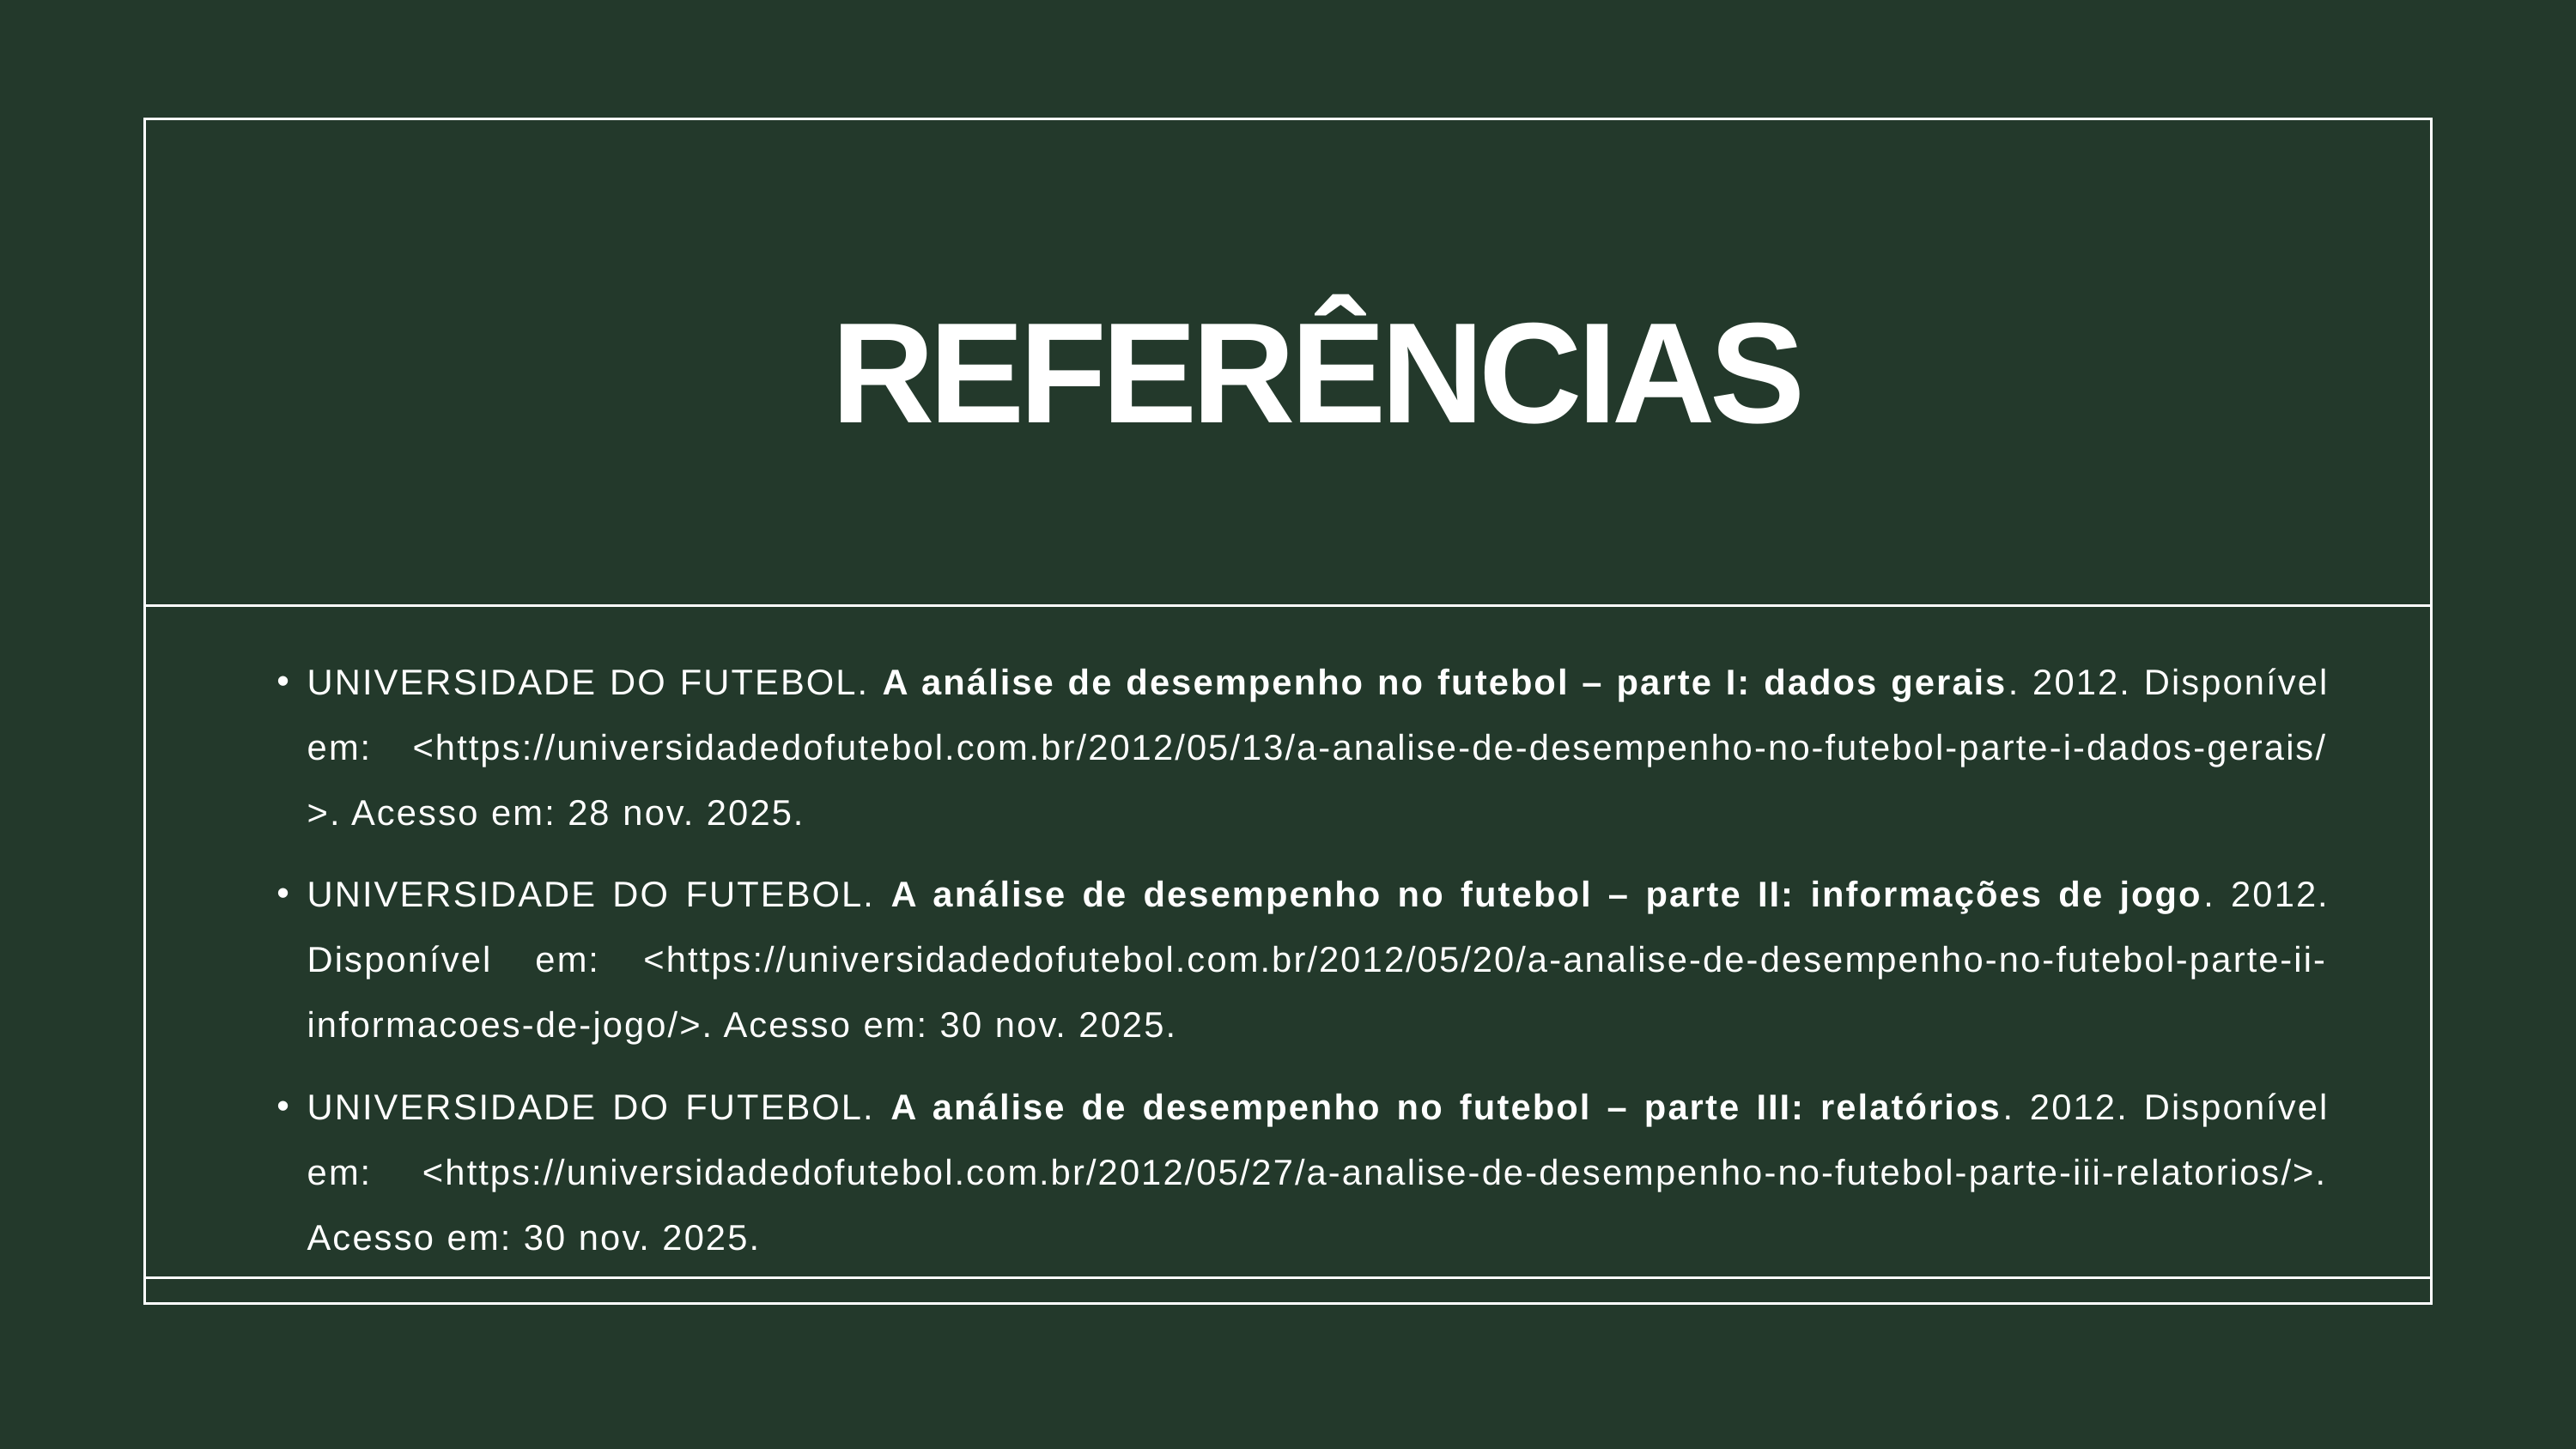

REFERÊNCIAS

UNIVERSIDADE DO FUTEBOL. A análise de desempenho no futebol – parte I: dados gerais. 2012. Disponível em: <https://universidadedofutebol.com.br/2012/05/13/a-analise-de-desempenho-no-futebol-parte-i-dados-gerais/>. Acesso em: 28 nov. 2025.
UNIVERSIDADE DO FUTEBOL. A análise de desempenho no futebol – parte II: informações de jogo. 2012. Disponível em: <https://universidadedofutebol.com.br/2012/05/20/a-analise-de-desempenho-no-futebol-parte-ii-informacoes-de-jogo/>. Acesso em: 30 nov. 2025.
UNIVERSIDADE DO FUTEBOL. A análise de desempenho no futebol – parte III: relatórios. 2012. Disponível em: <https://universidadedofutebol.com.br/2012/05/27/a-analise-de-desempenho-no-futebol-parte-iii-relatorios/>. Acesso em: 30 nov. 2025.